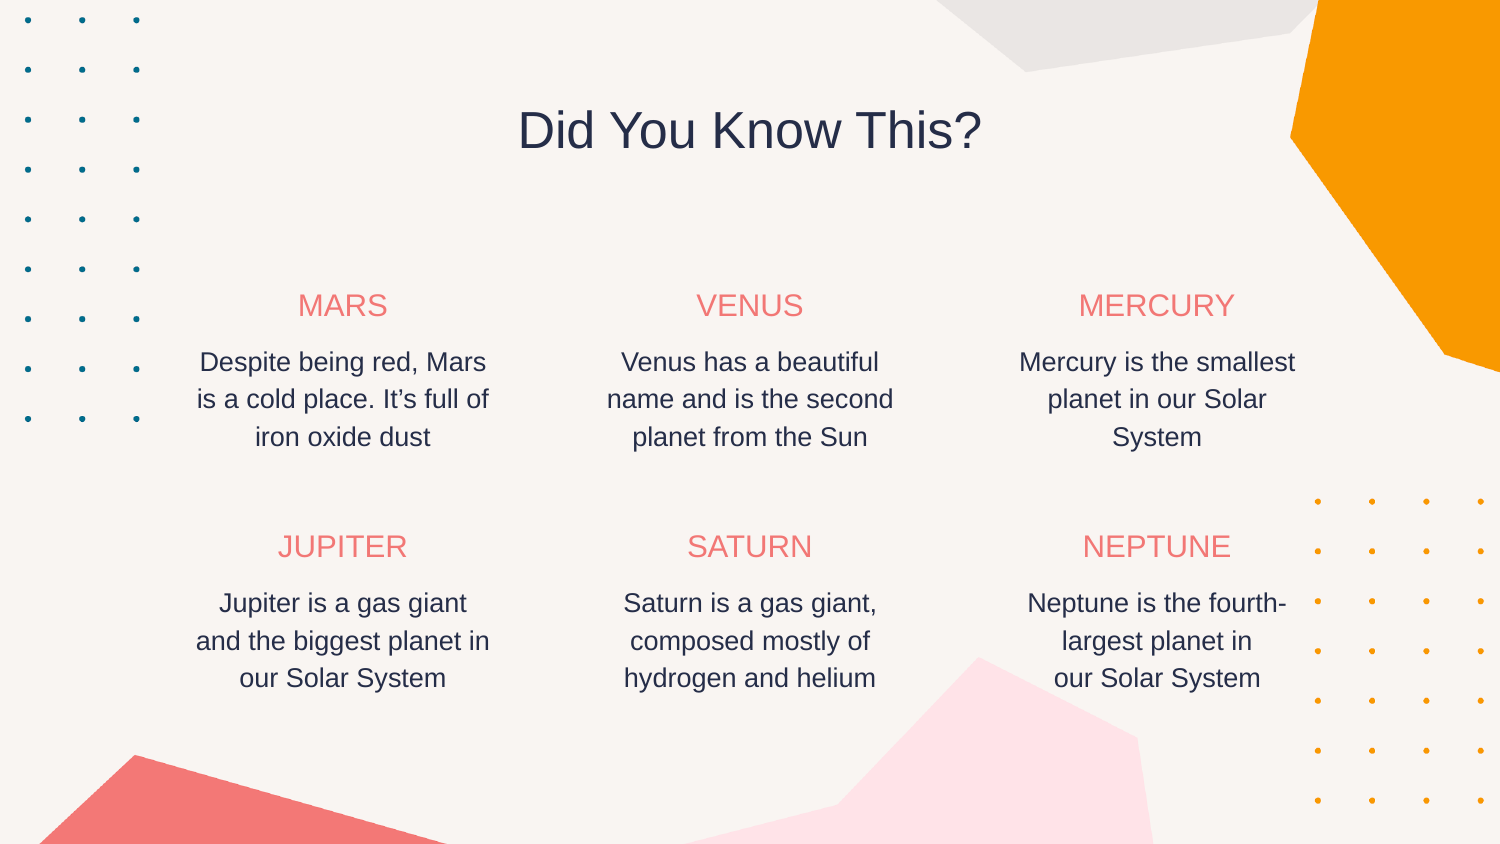

Did You Know This?
# MARS
VENUS
MERCURY
Despite being red, Mars is a cold place. It’s full of iron oxide dust
Venus has a beautiful name and is the second planet from the Sun
Mercury is the smallest planet in our Solar
System
JUPITER
SATURN
NEPTUNE
Jupiter is a gas giant and the biggest planet in our Solar System
Saturn is a gas giant, composed mostly of hydrogen and helium
Neptune is the fourth-largest planet in
our Solar System